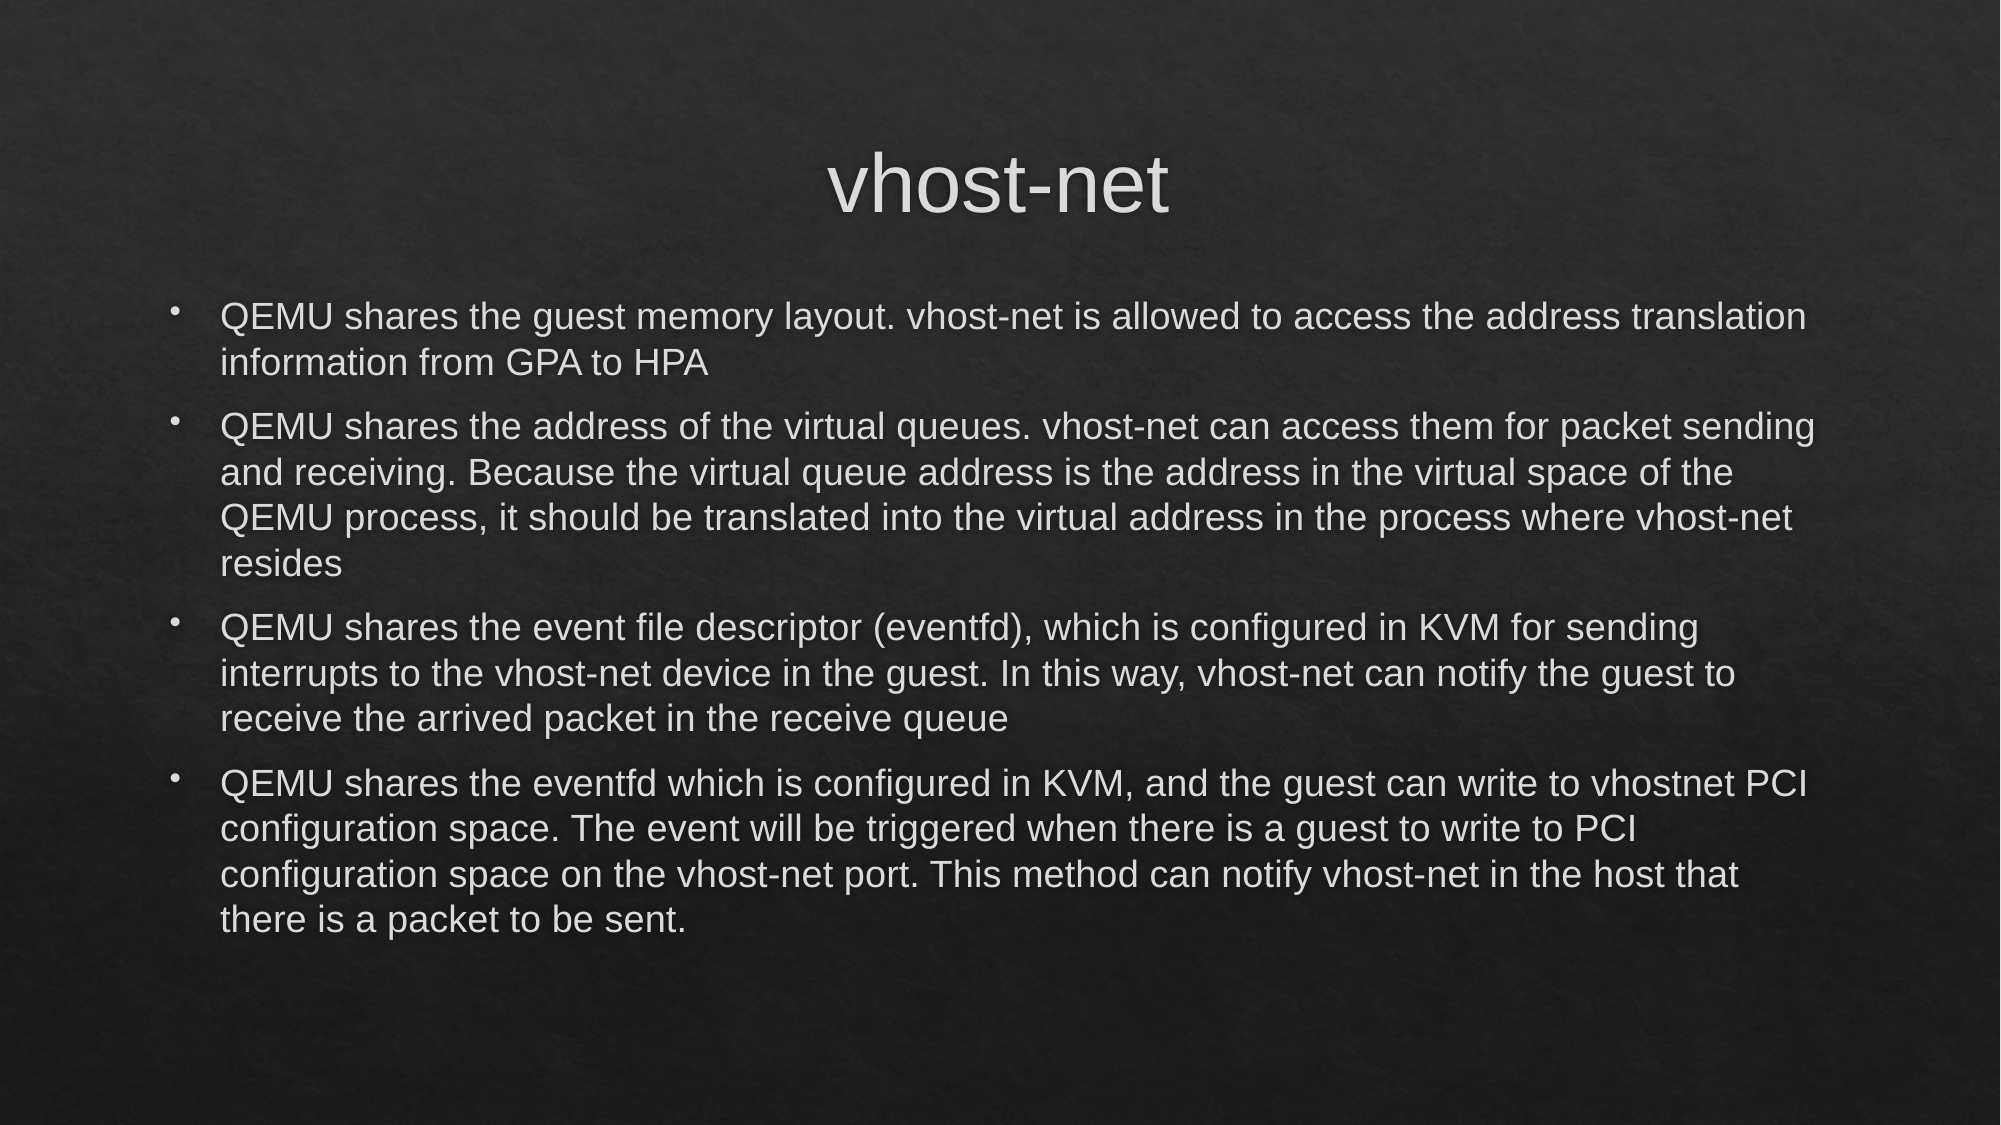

# vhost-net
QEMU shares the guest memory layout. vhost-net is allowed to access the address translation information from GPA to HPA
QEMU shares the address of the virtual queues. vhost-net can access them for packet sending and receiving. Because the virtual queue address is the address in the virtual space of the QEMU process, it should be translated into the virtual address in the process where vhost-net resides
QEMU shares the event file descriptor (eventfd), which is configured in KVM for sending interrupts to the vhost-net device in the guest. In this way, vhost-net can notify the guest to receive the arrived packet in the receive queue
QEMU shares the eventfd which is configured in KVM, and the guest can write to vhostnet PCI configuration space. The event will be triggered when there is a guest to write to PCI configuration space on the vhost-net port. This method can notify vhost-net in the host that there is a packet to be sent.